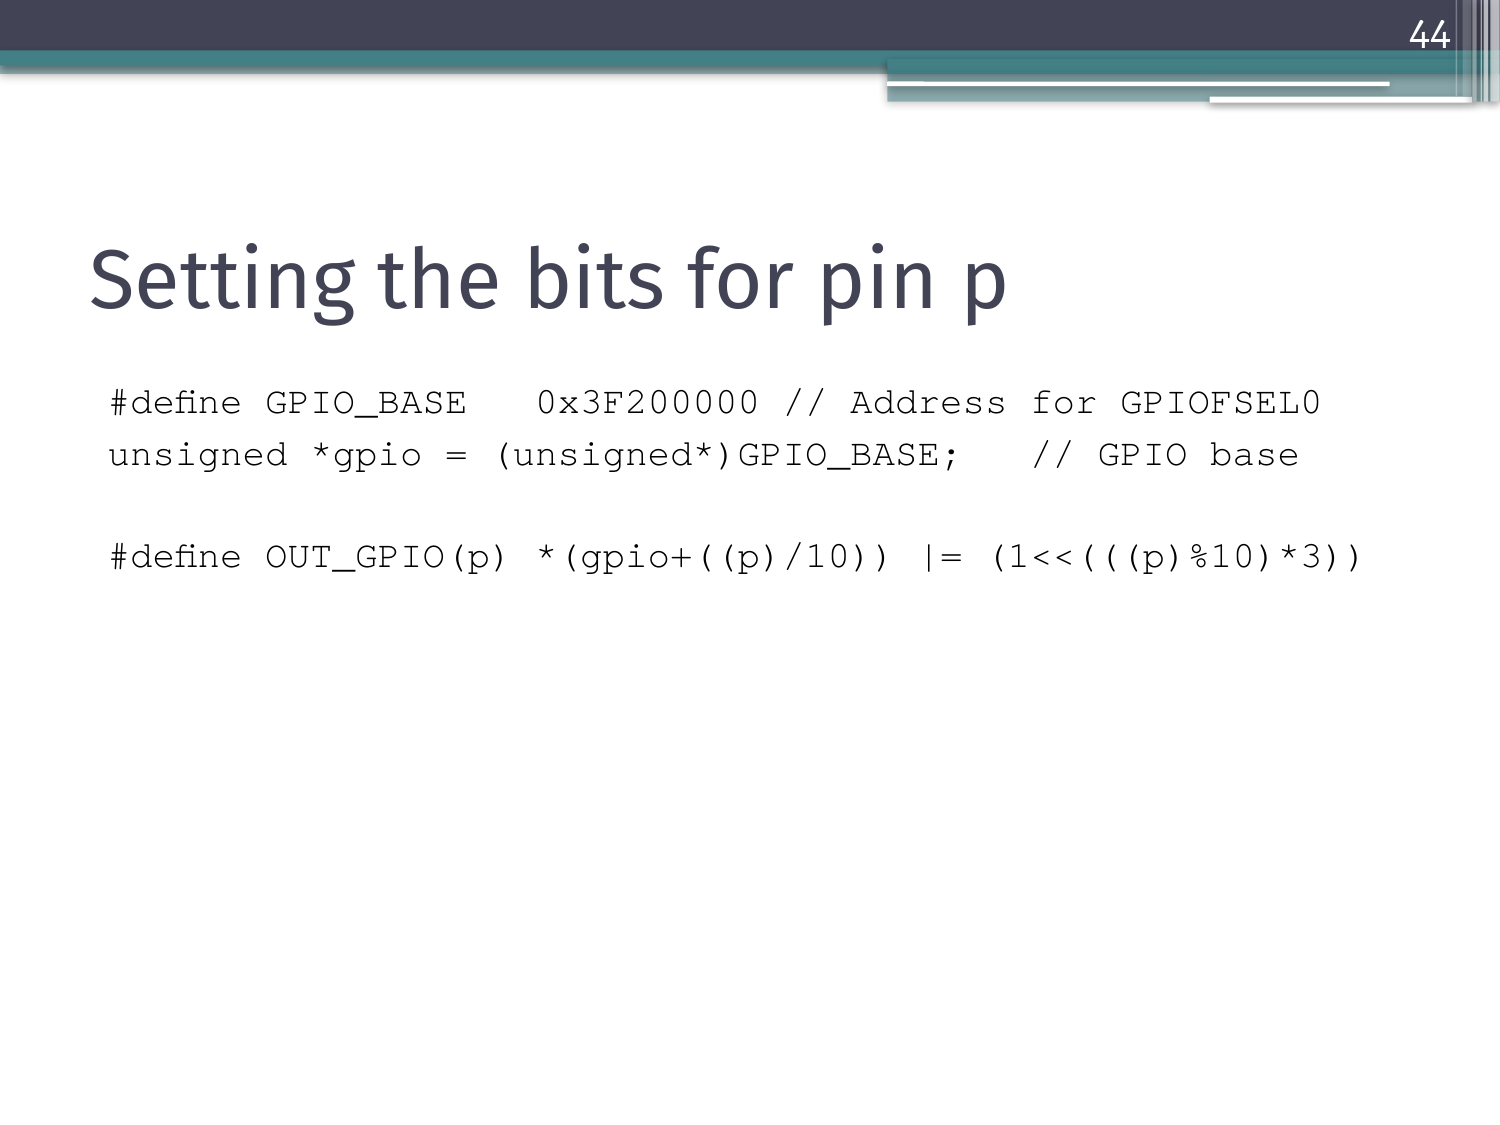

44
# Setting the bits for pin p
#define GPIO_BASE   0x3F200000 // Address for GPIOFSEL0
unsigned *gpio = (unsigned*)GPIO_BASE;   // GPIO base

#define OUT_GPIO(p) *(gpio+((p)/10)) |= (1<<(((p)%10)*3))